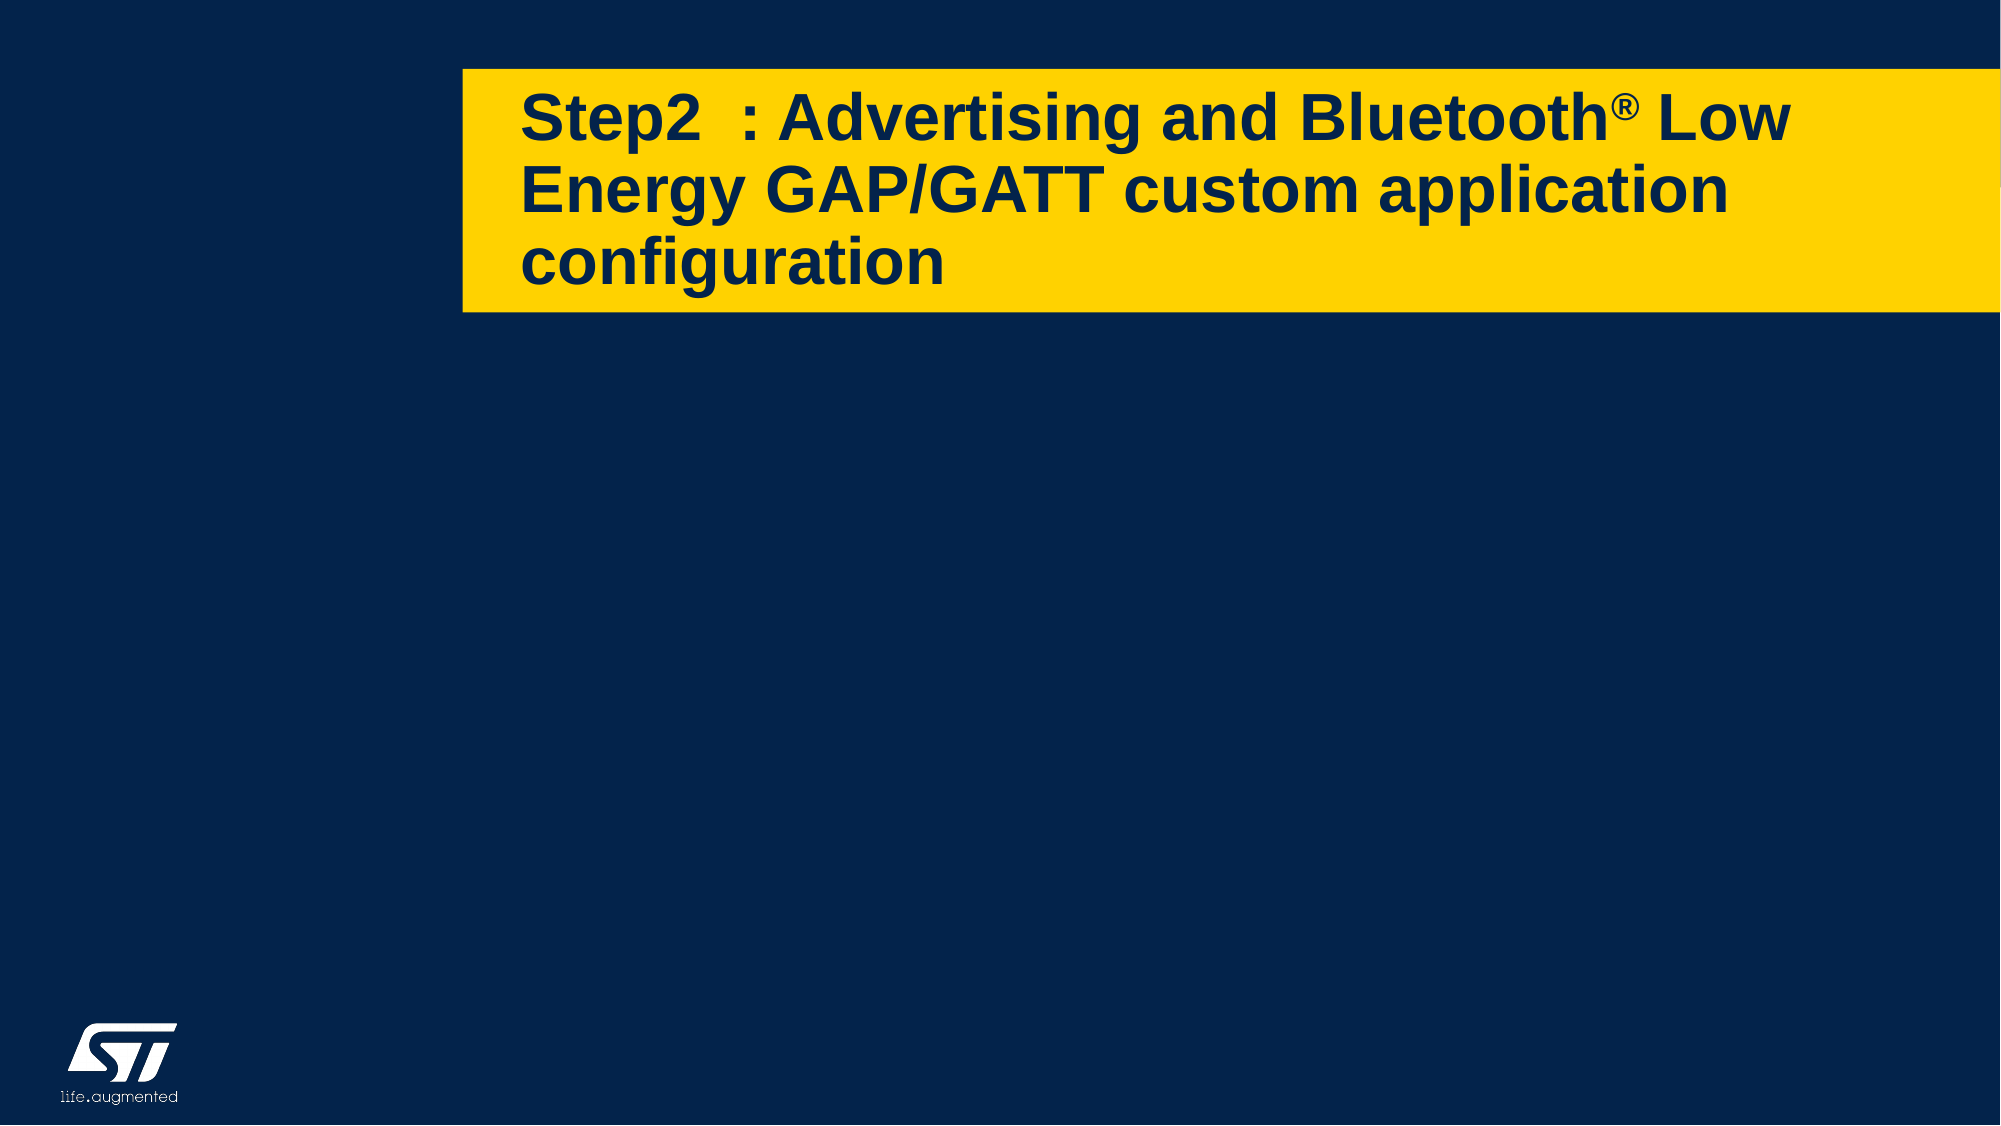

# Step2  : Advertising and Bluetooth® Low Energy GAP/GATT custom application configuration